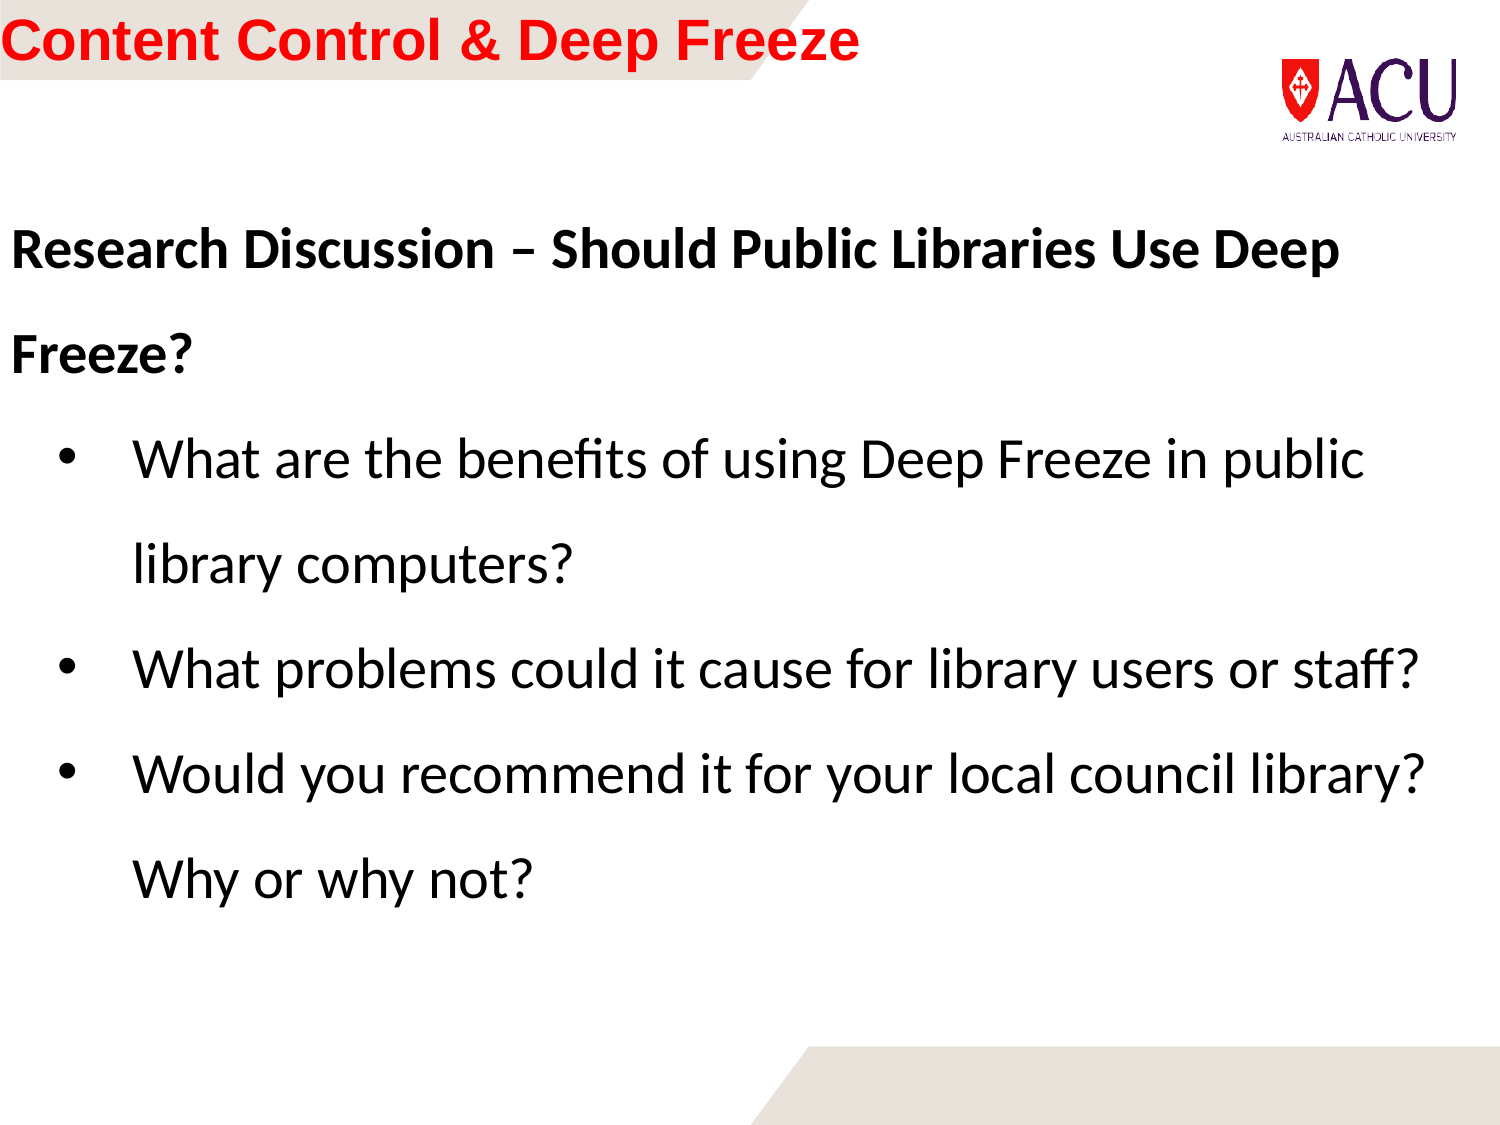

# Content Control & Deep Freeze
Research Discussion – Should Public Libraries Use Deep Freeze?
What are the benefits of using Deep Freeze in public library computers?
What problems could it cause for library users or staff?
Would you recommend it for your local council library? Why or why not?